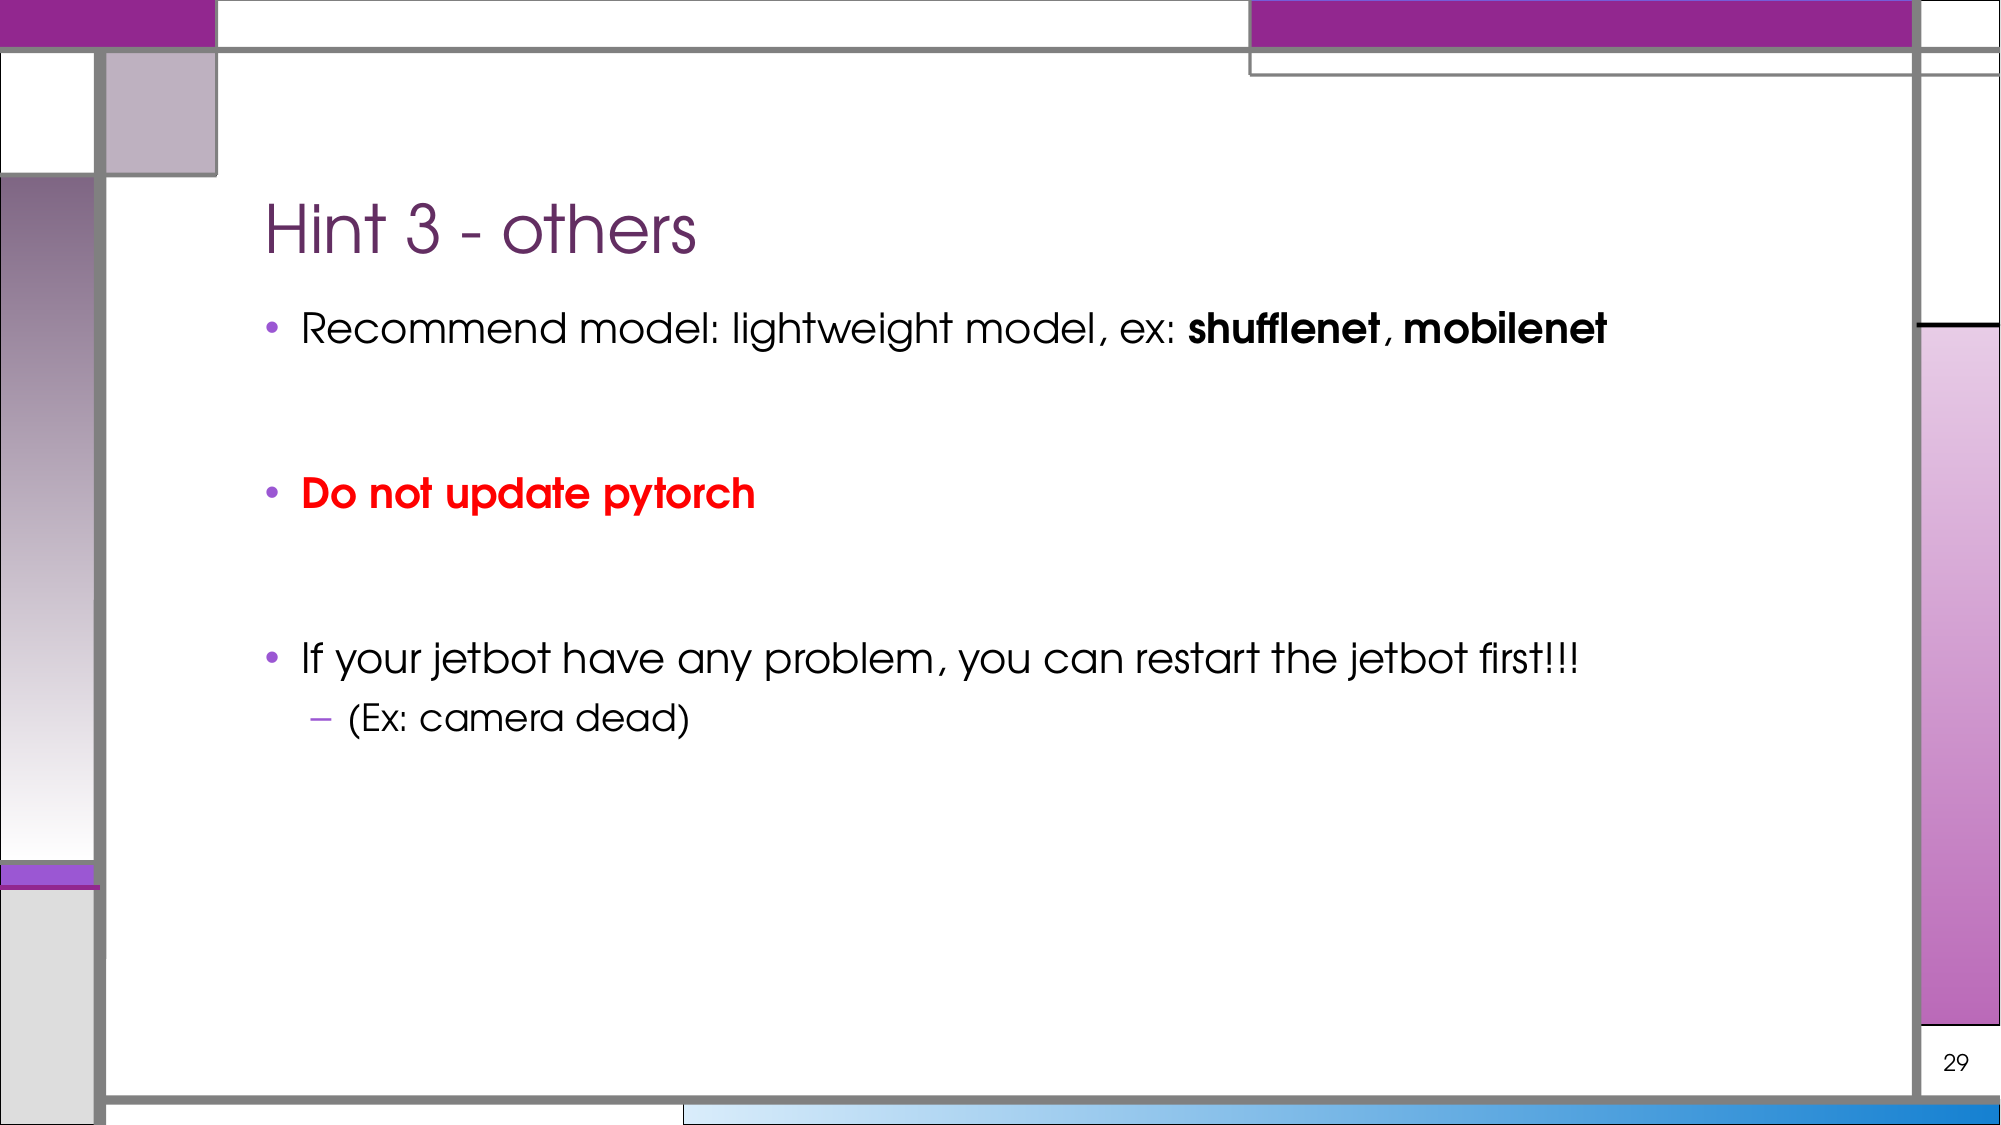

# Hint 3 - others
Recommend model: lightweight model, ex: shufflenet, mobilenet

Do not update pytorch

If your jetbot have any problem, you can restart the jetbot first!!!
(Ex: camera dead)

29